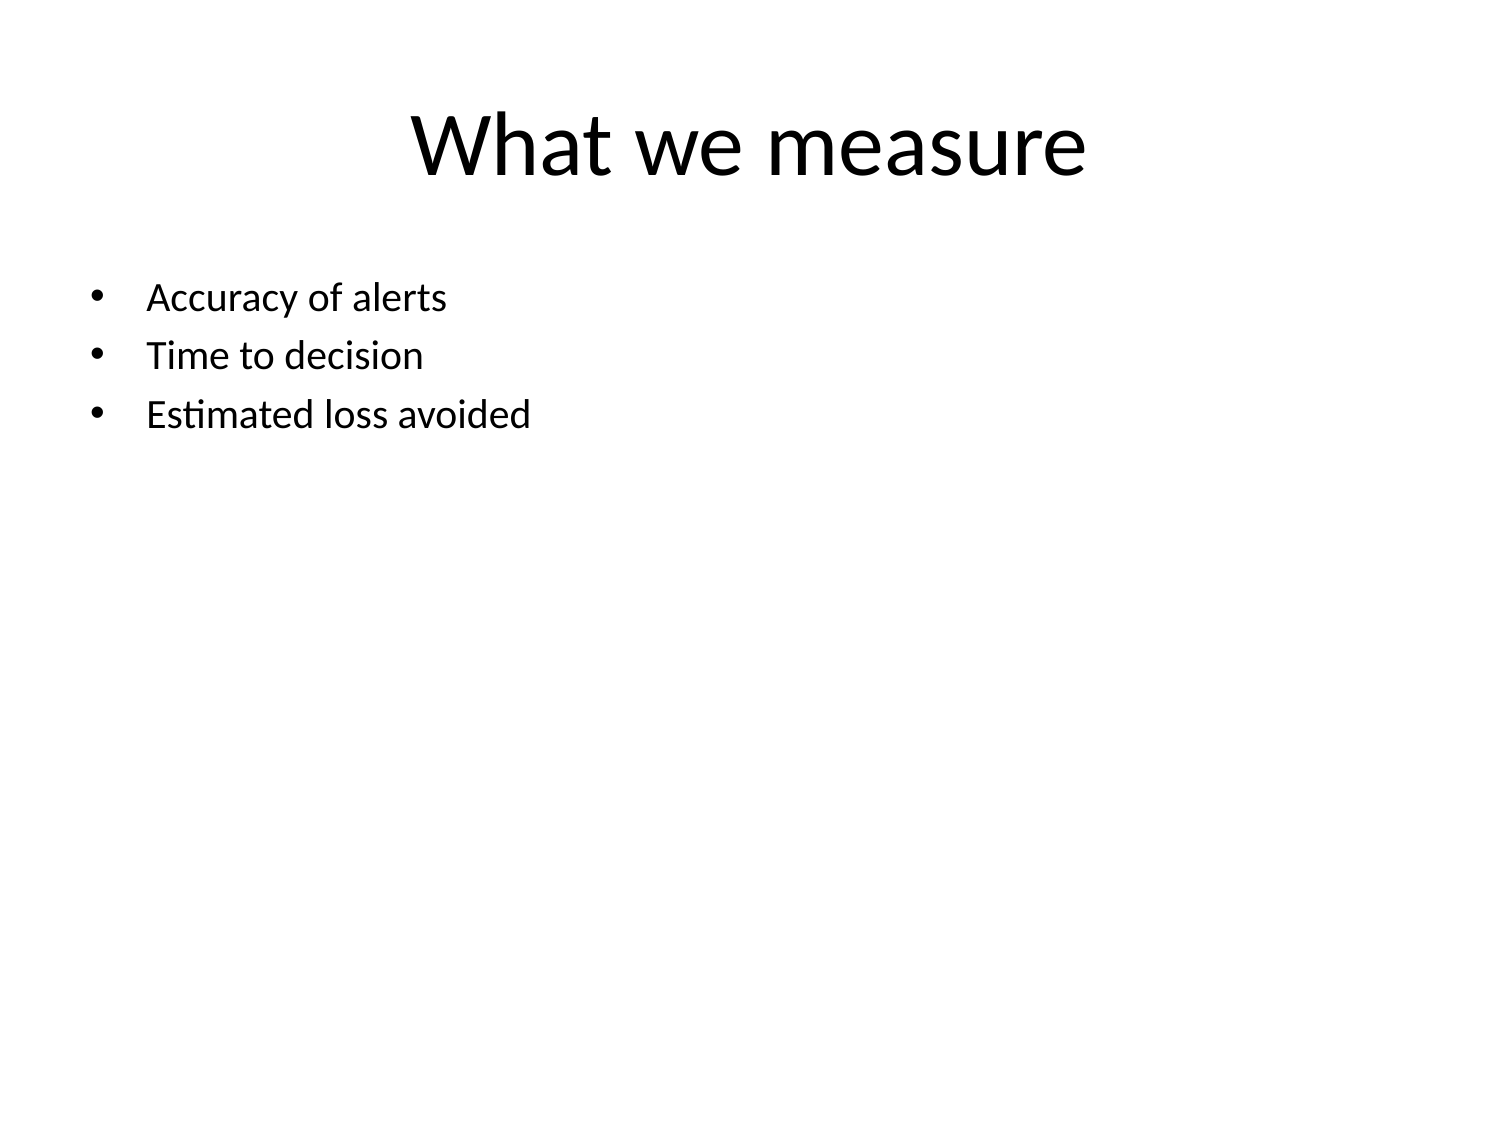

# What we measure
Accuracy of alerts
Time to decision
Estimated loss avoided